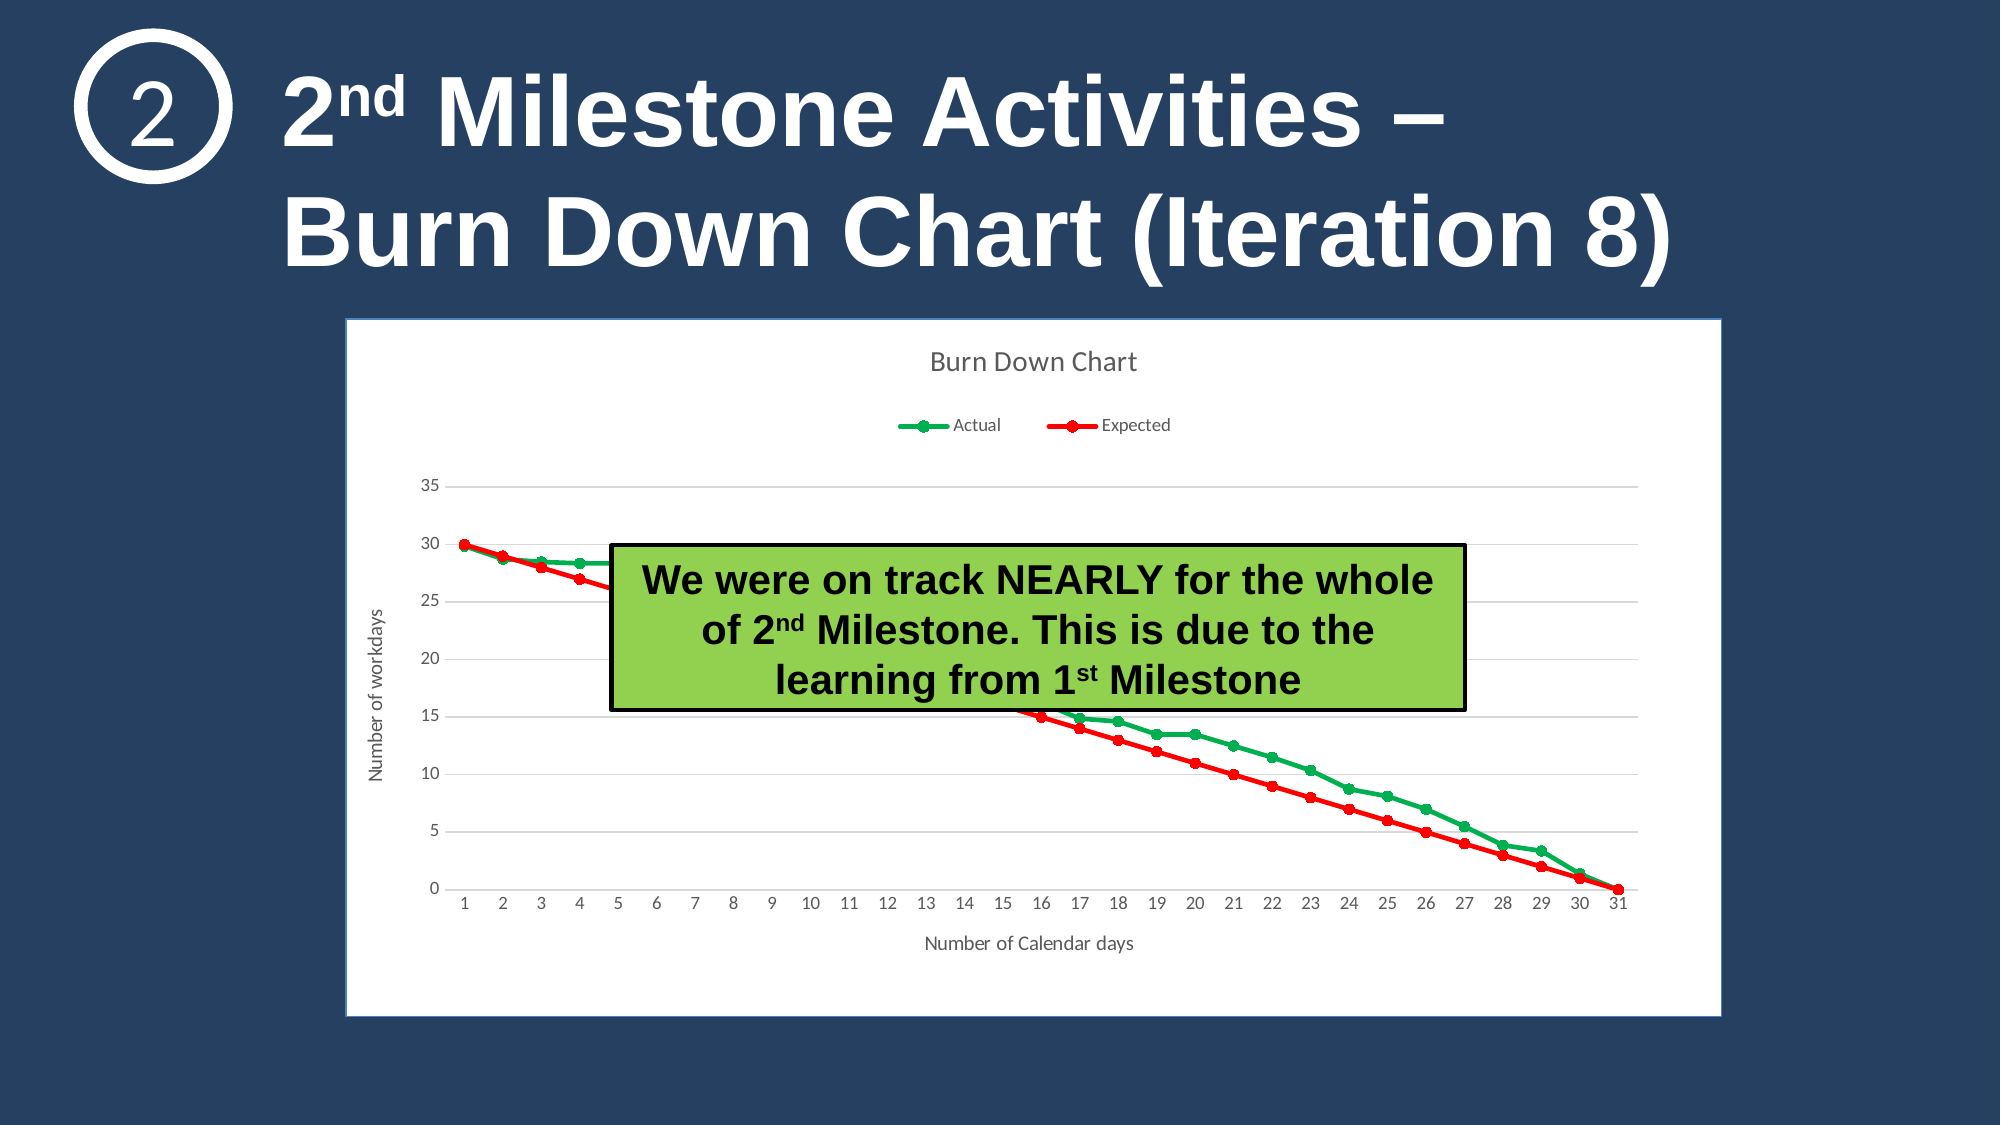

2
2nd Milestone Activities –
Burn Down Chart (Iteration 8)

### Chart: Burn Down Chart

| Category |  |  |
|---|---|---|
We were on track NEARLY for the whole of 2nd Milestone. This is due to the learning from 1st Milestone